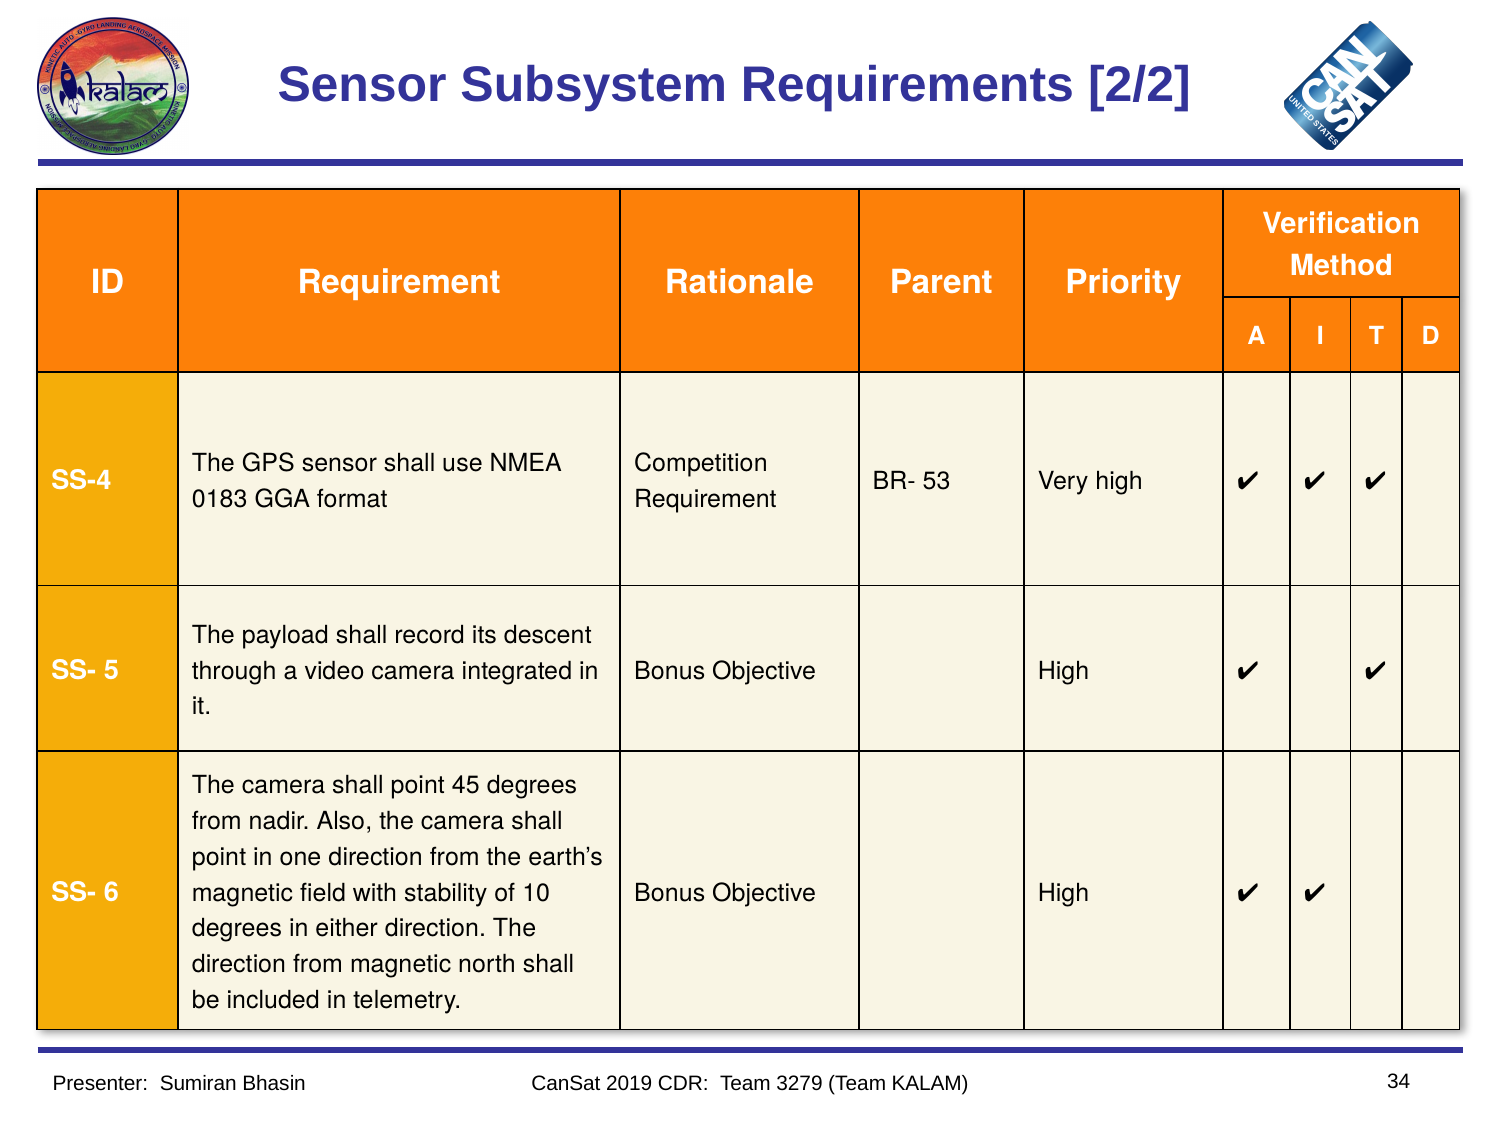

# Sensor Subsystem Requirements [2/2]
| ID | Requirement | Rationale | Parent | Priority | Verification Method |  |  |  |
| --- | --- | --- | --- | --- | --- | --- | --- | --- |
|  |  |  |  |  | A | I | T | D |
| SS-4 | The GPS sensor shall use NMEA 0183 GGA format | Competition Requirement | BR- 53 | Very high | ✔️ | ✔️ | ✔️ |  |
| SS- 5 | The payload shall record its descent through a video camera integrated in it. | Bonus Objective |  | High | ✔️ |  | ✔️ |  |
| SS- 6 | The camera shall point 45 degrees from nadir. Also, the camera shall point in one direction from the earth’s magnetic field with stability of 10 degrees in either direction. The direction from magnetic north shall be included in telemetry. | Bonus Objective |  | High | ✔️ | ✔️ |  |  |
34
Presenter:  Sumiran Bhasin
CanSat 2019 CDR:  Team 3279 (Team KALAM)